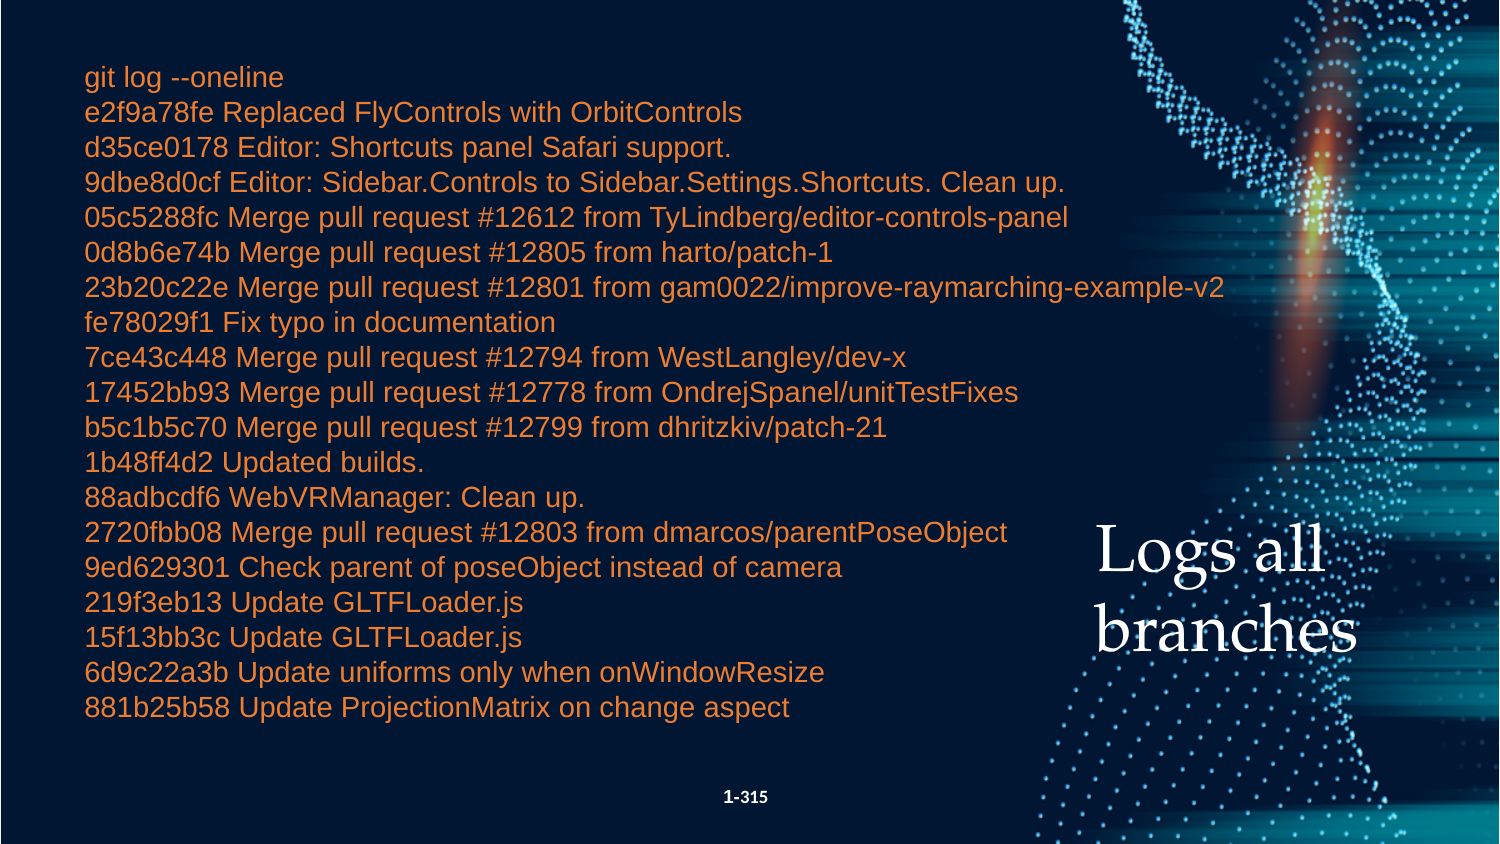

git log --oneline
e2f9a78fe Replaced FlyControls with OrbitControls
d35ce0178 Editor: Shortcuts panel Safari support.
9dbe8d0cf Editor: Sidebar.Controls to Sidebar.Settings.Shortcuts. Clean up.
05c5288fc Merge pull request #12612 from TyLindberg/editor-controls-panel
0d8b6e74b Merge pull request #12805 from harto/patch-1
23b20c22e Merge pull request #12801 from gam0022/improve-raymarching-example-v2
fe78029f1 Fix typo in documentation
7ce43c448 Merge pull request #12794 from WestLangley/dev-x
17452bb93 Merge pull request #12778 from OndrejSpanel/unitTestFixes
b5c1b5c70 Merge pull request #12799 from dhritzkiv/patch-21
1b48ff4d2 Updated builds.
88adbcdf6 WebVRManager: Clean up.
2720fbb08 Merge pull request #12803 from dmarcos/parentPoseObject
9ed629301 Check parent of poseObject instead of camera
219f3eb13 Update GLTFLoader.js
15f13bb3c Update GLTFLoader.js
6d9c22a3b Update uniforms only when onWindowResize
881b25b58 Update ProjectionMatrix on change aspect
Logs all branches
1-315